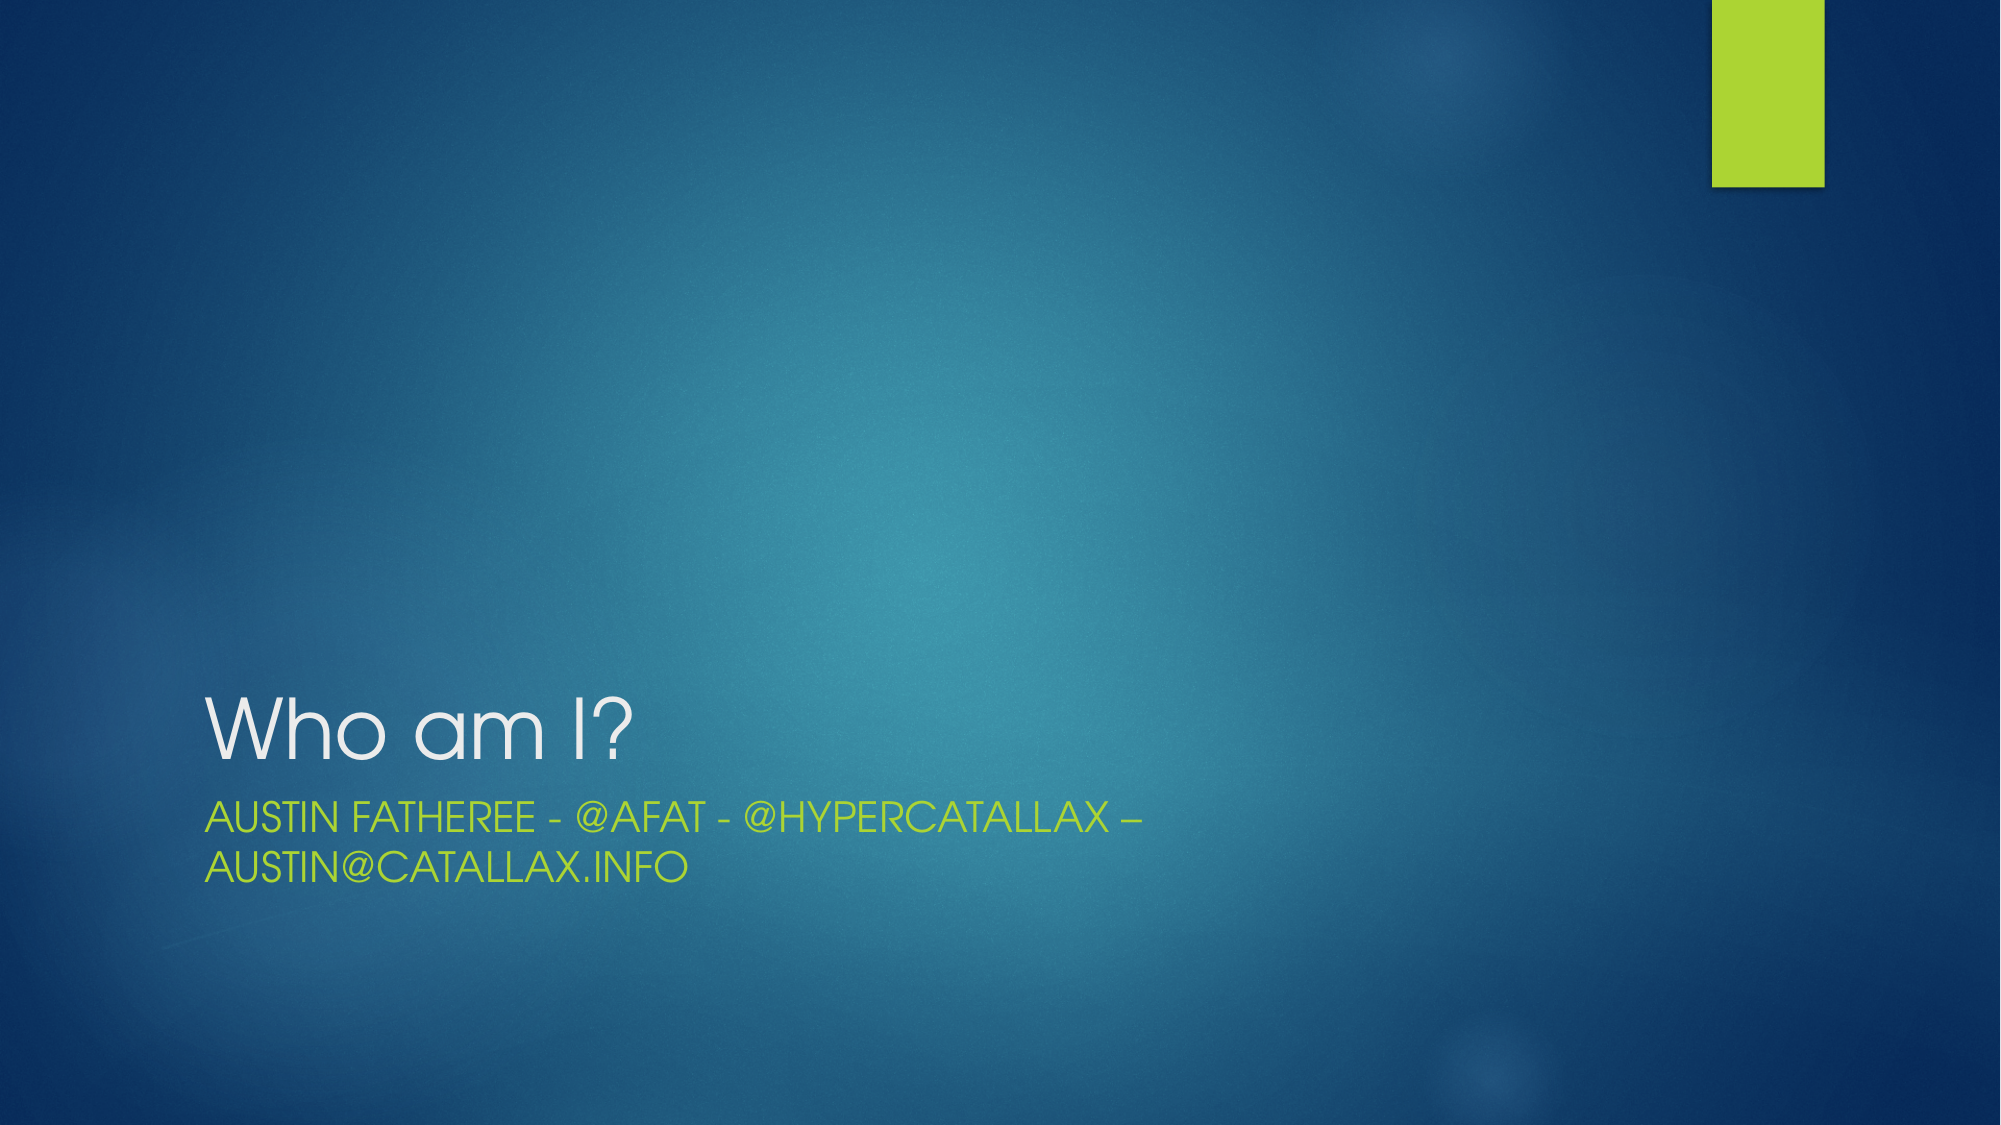

# Who am I?
Austin Fatheree - @afat - @hypercatallax – Austin@catallax.info